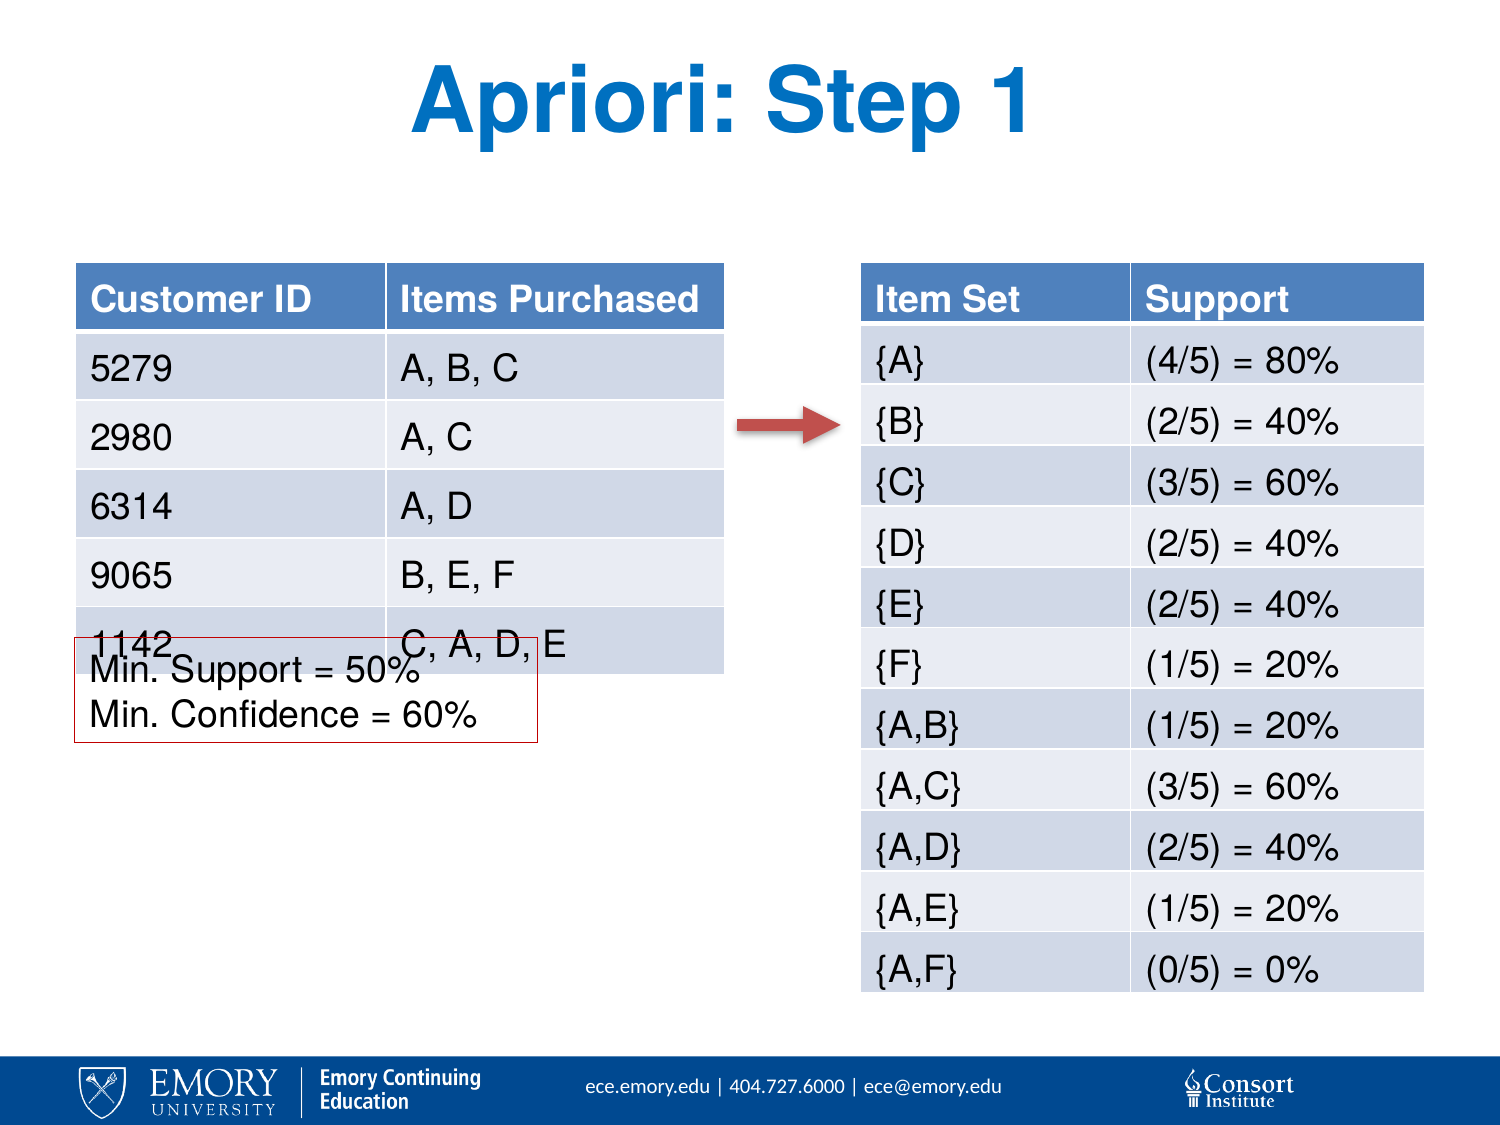

# Apriori: Step 1
| Customer ID | Items Purchased |
| --- | --- |
| 5279 | A, B, C |
| 2980 | A, C |
| 6314 | A, D |
| 9065 | B, E, F |
| 1142 | C, A, D, E |
| Item Set | Support |
| --- | --- |
| {A} | (4/5) = 80% |
| {B} | (2/5) = 40% |
| {C} | (3/5) = 60% |
| {D} | (2/5) = 40% |
| {E} | (2/5) = 40% |
| {F} | (1/5) = 20% |
| {A,B} | (1/5) = 20% |
| {A,C} | (3/5) = 60% |
| {A,D} | (2/5) = 40% |
| {A,E} | (1/5) = 20% |
| {A,F} | (0/5) = 0% |
Min. Support = 50%
Min. Confidence = 60%